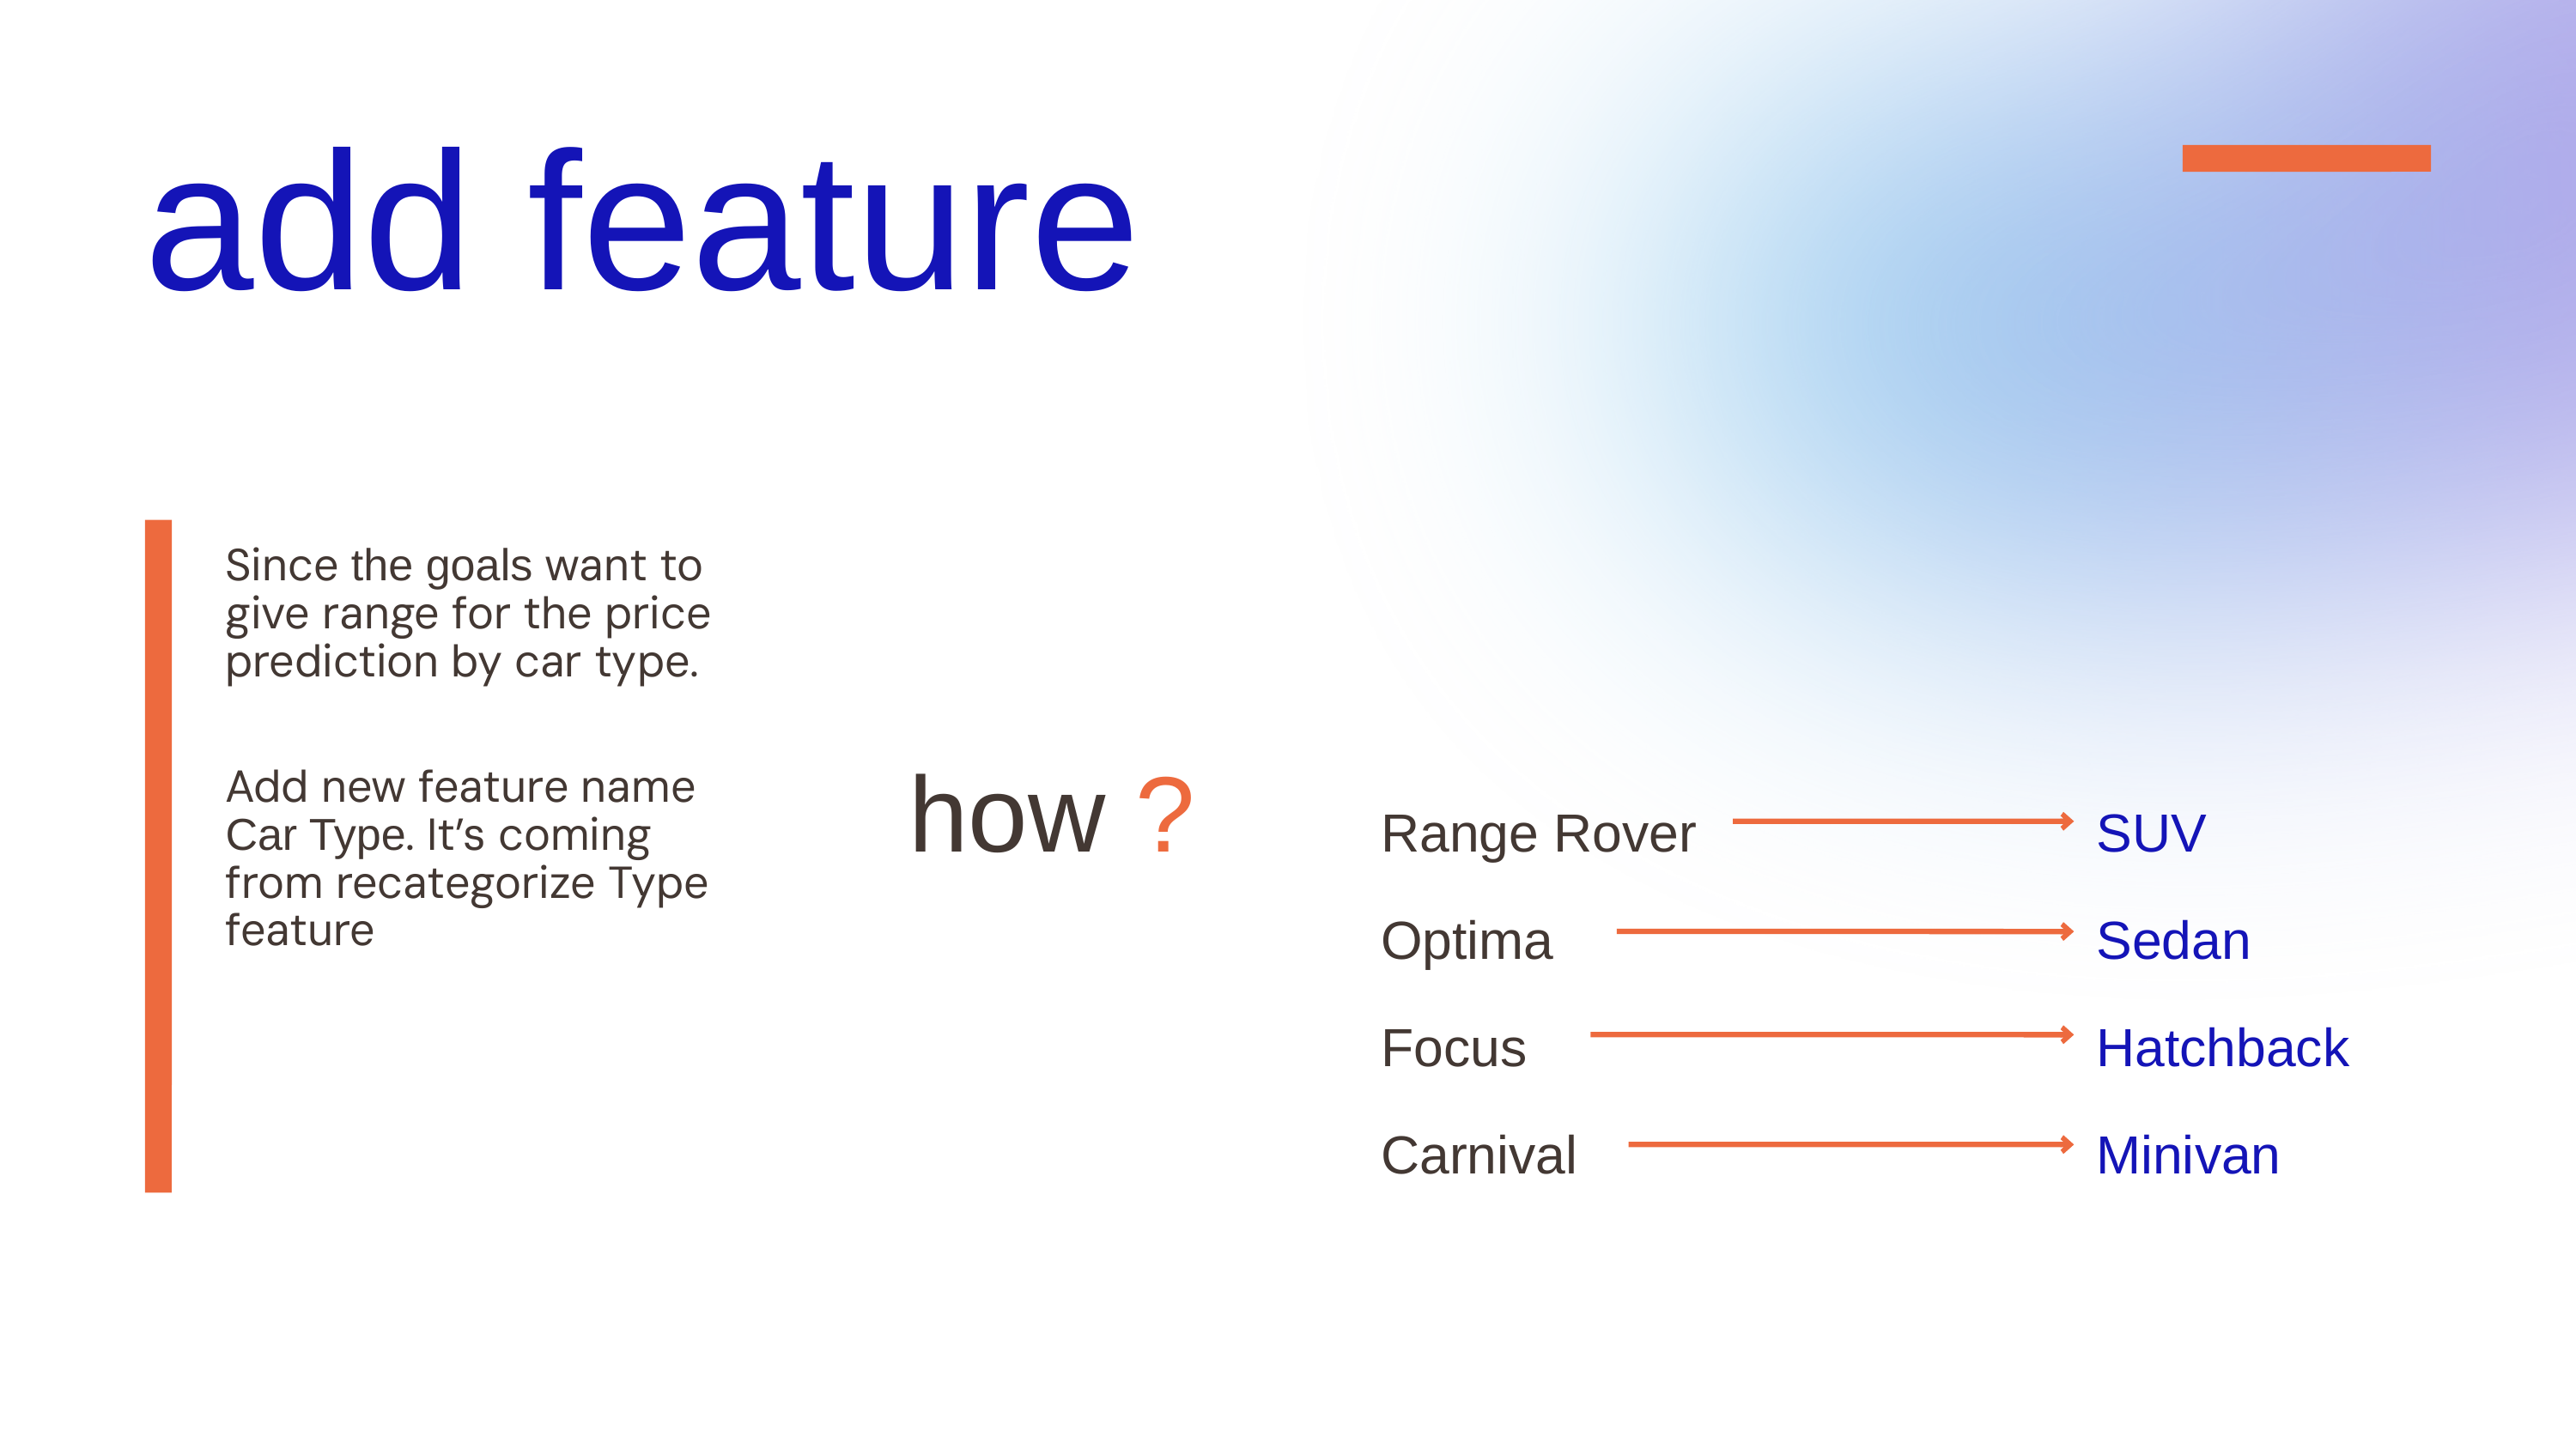

add feature

Since the goals want to give range for the price prediction by car type.
how ?
Range Rover
Optima
Focus
Carnival
SUV
Sedan
Hatchback
Minivan
Add new feature name Car Type. It’s coming from recategorize Type feature